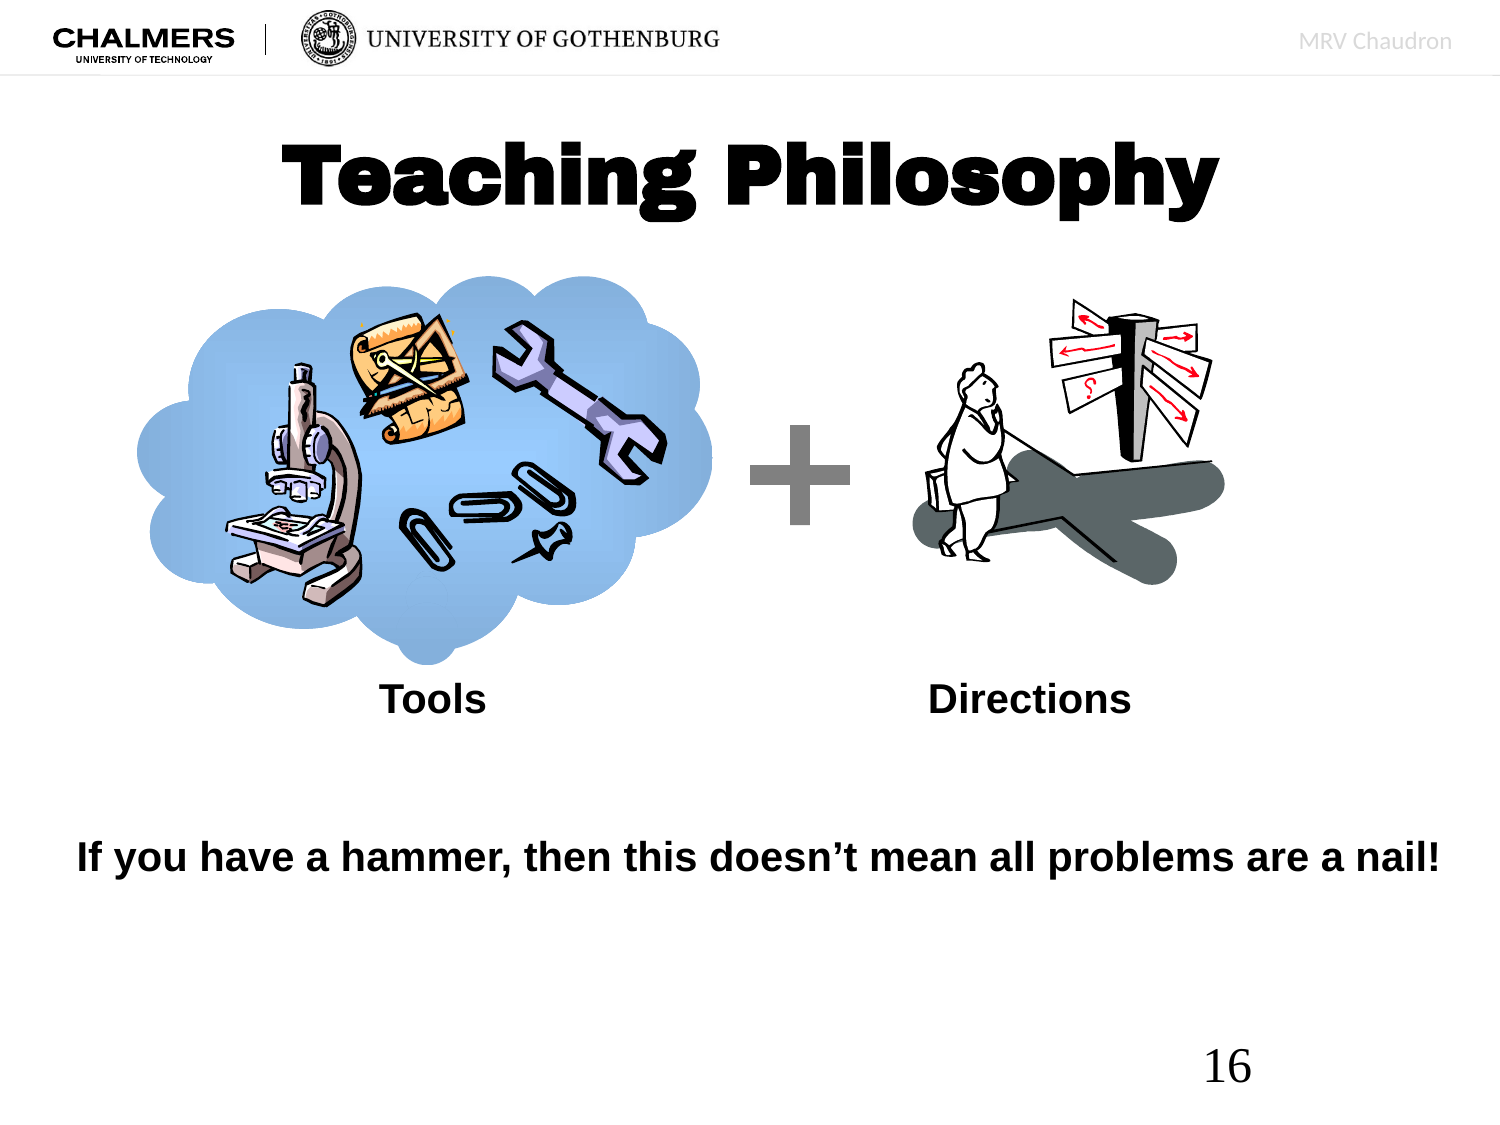

# Teaching Philosophy

Tools
Directions
If you have a hammer, then this doesn’t mean all problems are a nail!
16